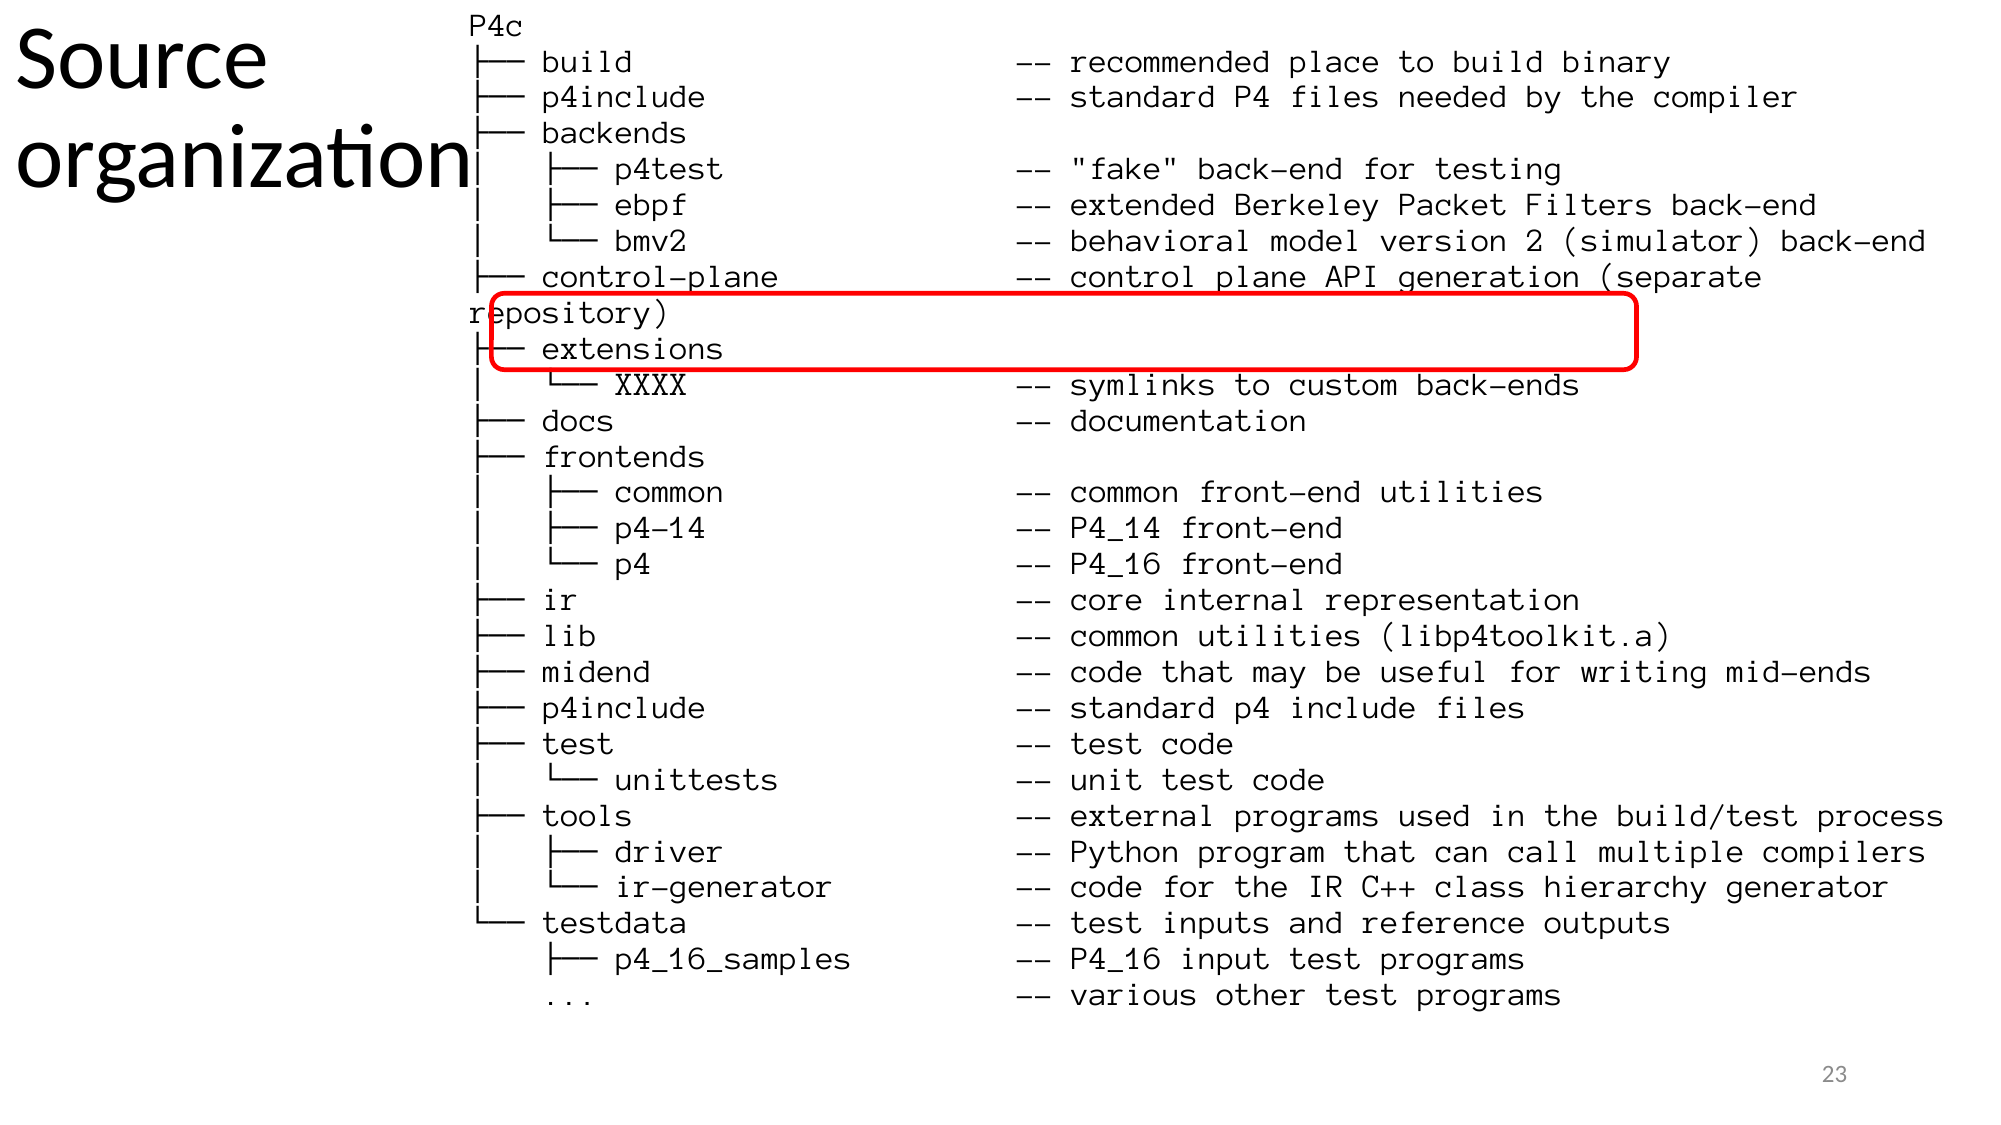

# Source organization
P4c
├── build                     -- recommended place to build binary
├── p4include                 -- standard P4 files needed by the compiler
├── backends
│   ├── p4test                -- "fake" back-end for testing
│   ├── ebpf                  -- extended Berkeley Packet Filters back-end
│   └── bmv2                  -- behavioral model version 2 (simulator) back-end
├── control-plane             -- control plane API generation (separate repository)
├── extensions
│   └── XXXX                  -- symlinks to custom back-ends
├── docs                      -- documentation
├── frontends
│   ├── common                -- common front-end utilities
│   ├── p4-14                 -- P4_14 front-end
│   └── p4                    -- P4_16 front-end
├── ir                        -- core internal representation
├── lib                       -- common utilities (libp4toolkit.a)
├── midend                    -- code that may be useful for writing mid-ends
├── p4include                 -- standard p4 include files
├── test                      -- test code
│   └── unittests             -- unit test code
├── tools                     -- external programs used in the build/test process
│   ├── driver                -- Python program that can call multiple compilers
│   └── ir-generator          -- code for the IR C++ class hierarchy generator
└── testdata                  -- test inputs and reference outputs
    ├── p4_16_samples         -- P4_16 input test programs
    ...                       -- various other test programs

23